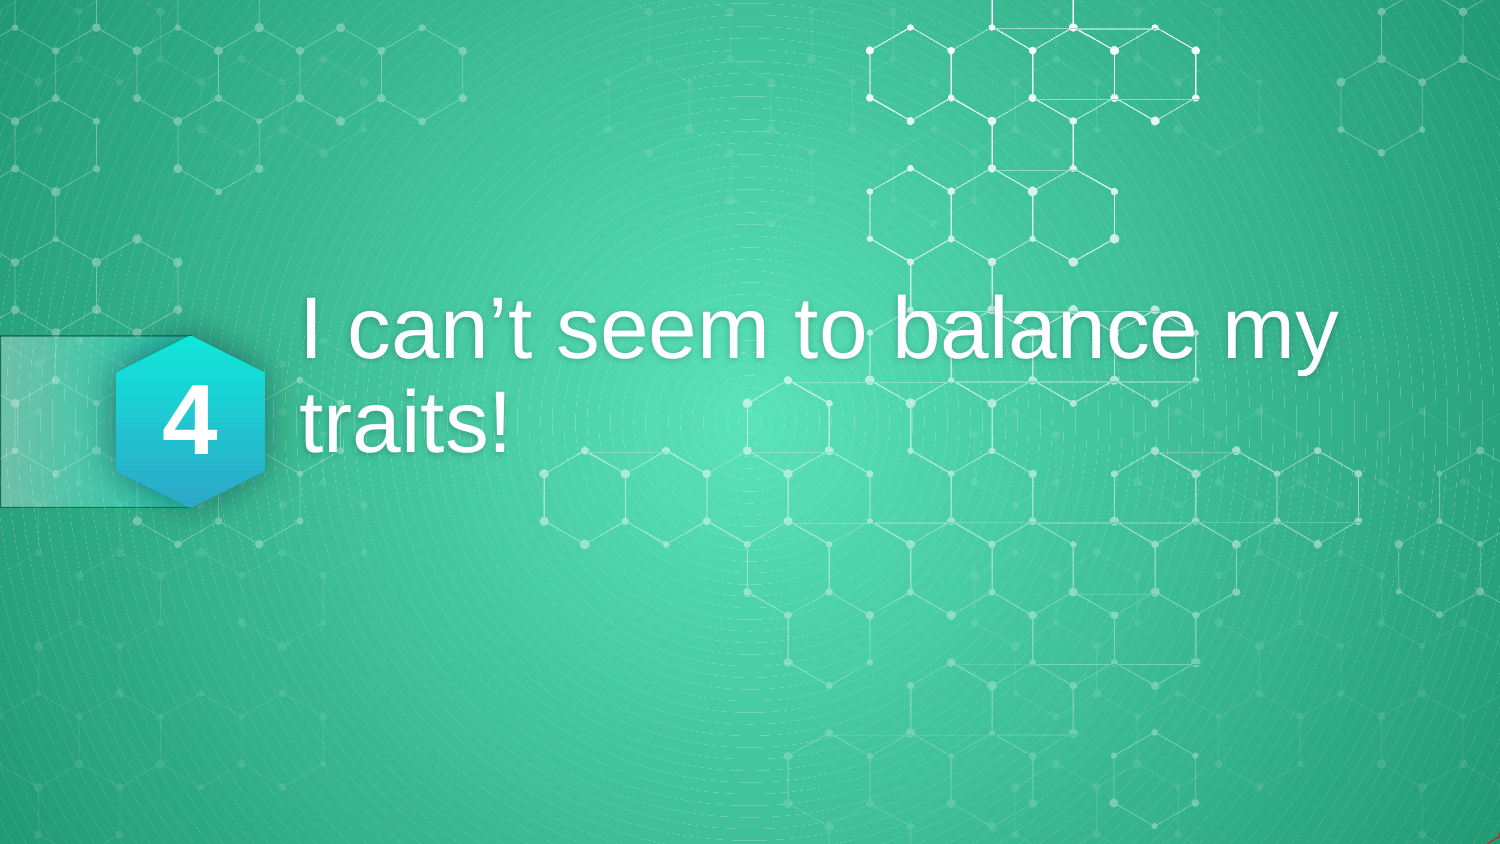

4
# I can’t seem to balance my traits!